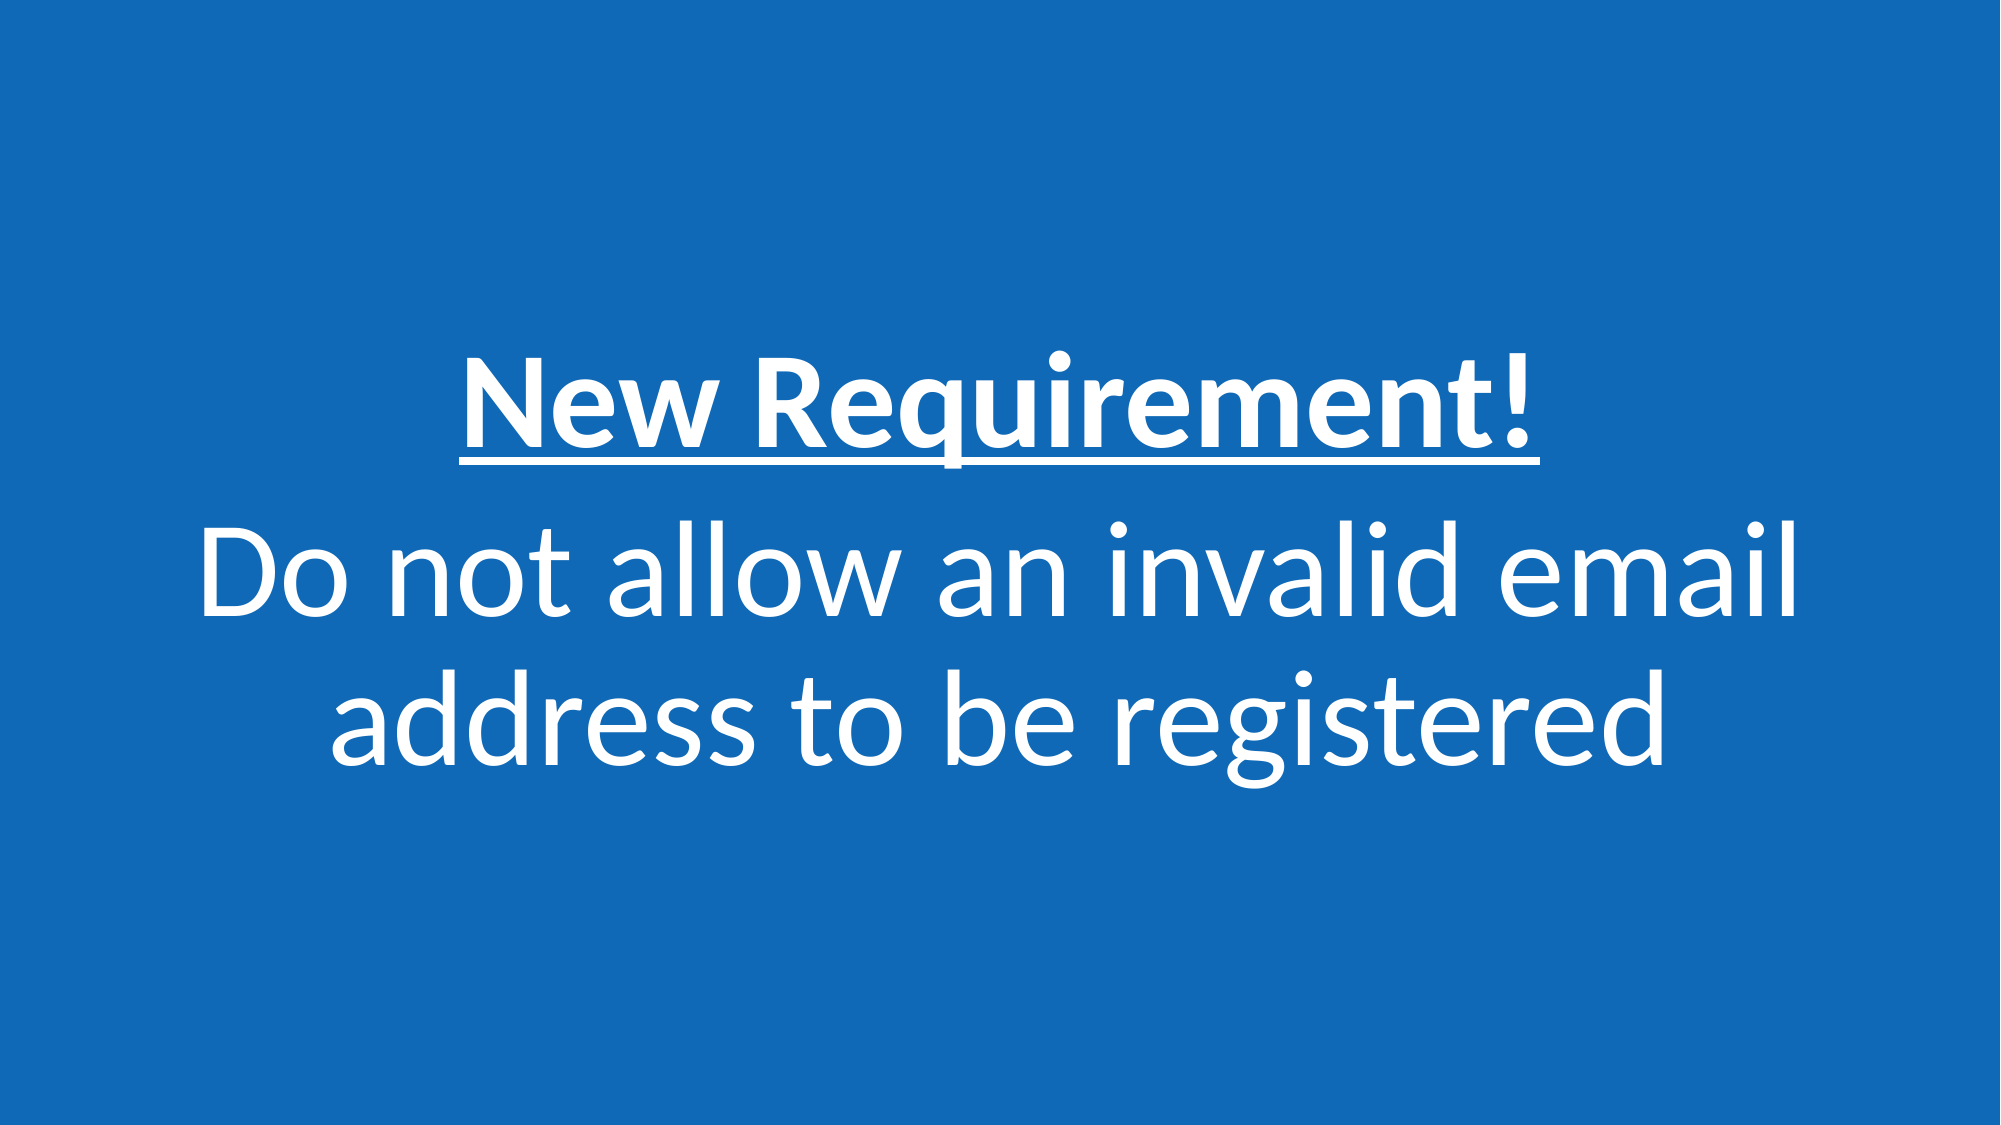

New Requirement!
Do not allow an invalid email address to be registered